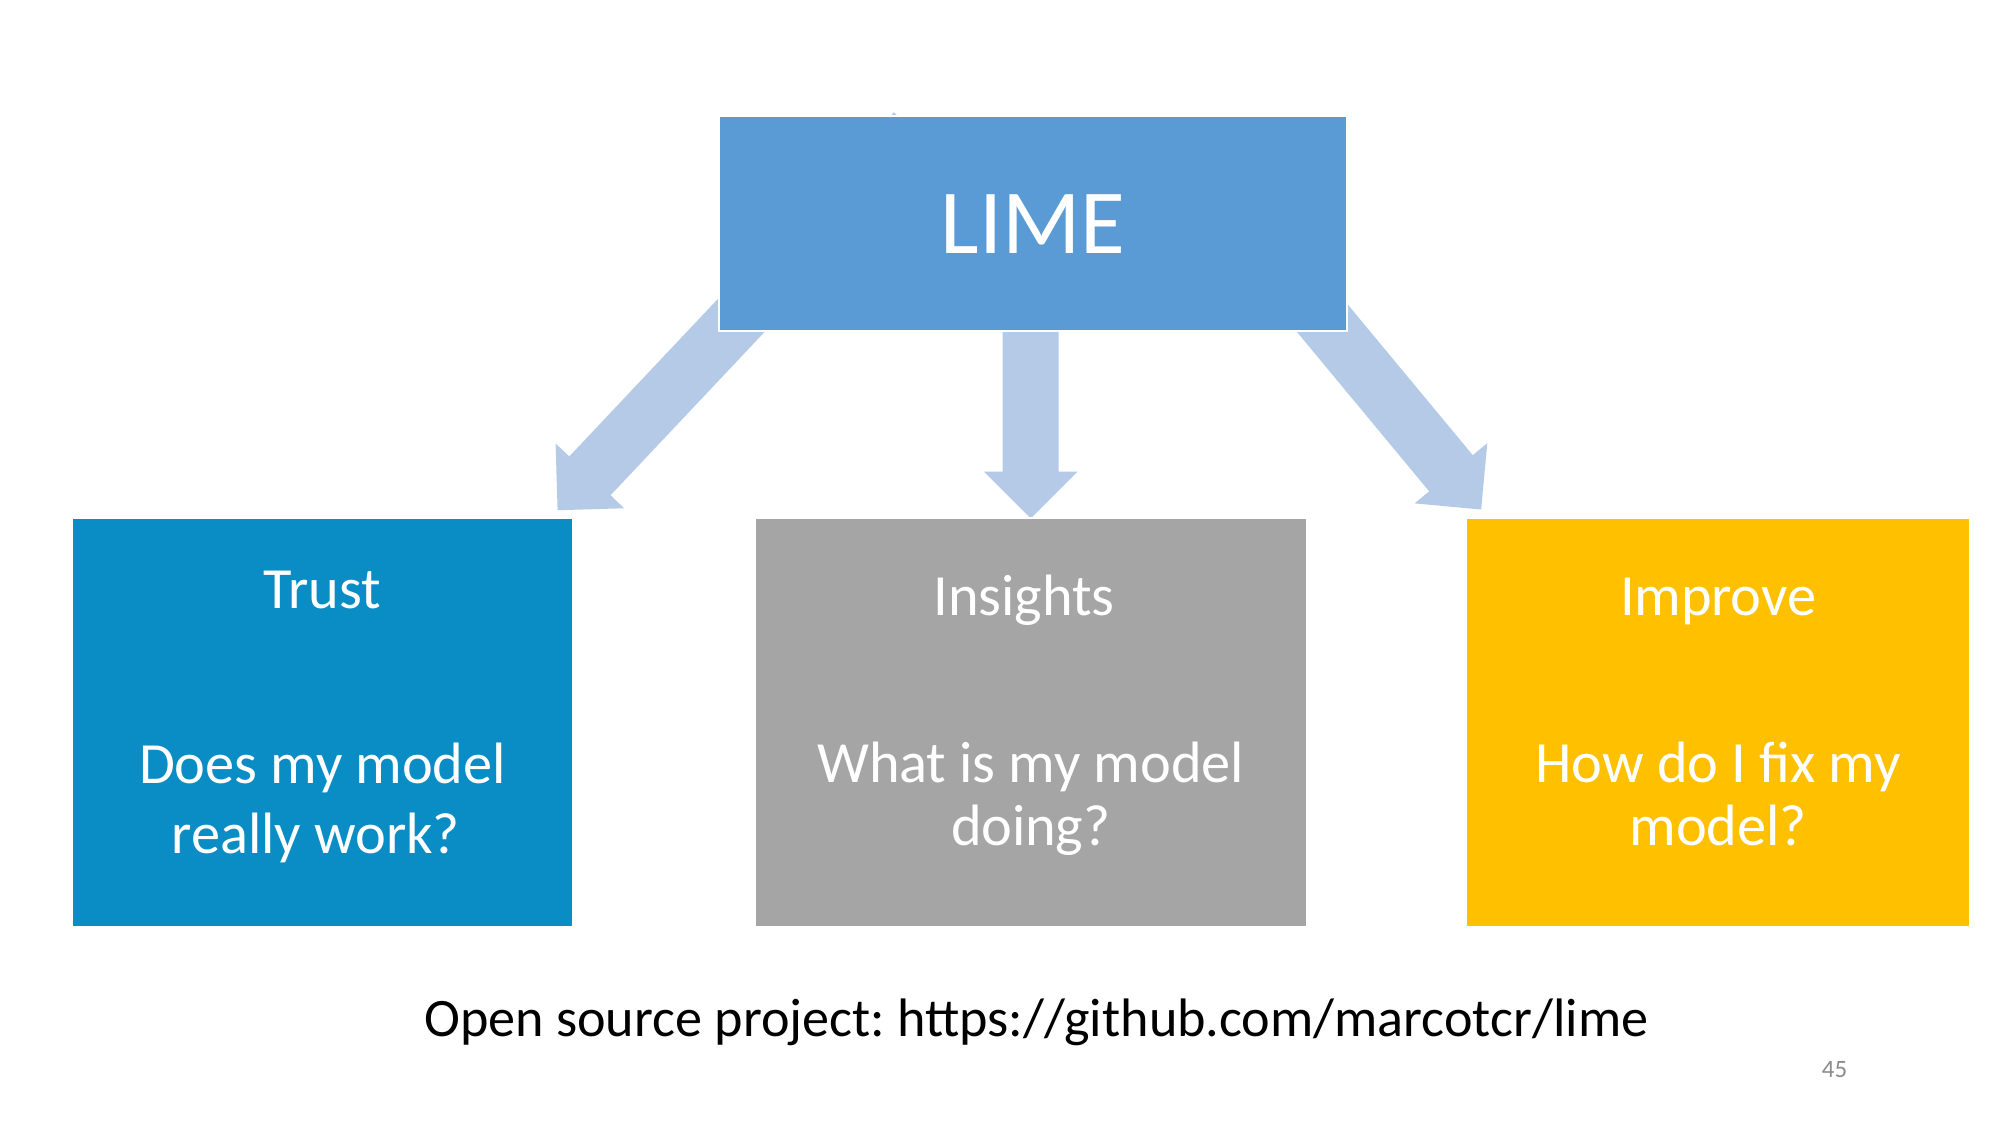

LIME

Insights

What is my model doing?
Trust

Does my model really work?
Improve

How do I fix my model?
Open source project: https://github.com/marcotcr/lime
45